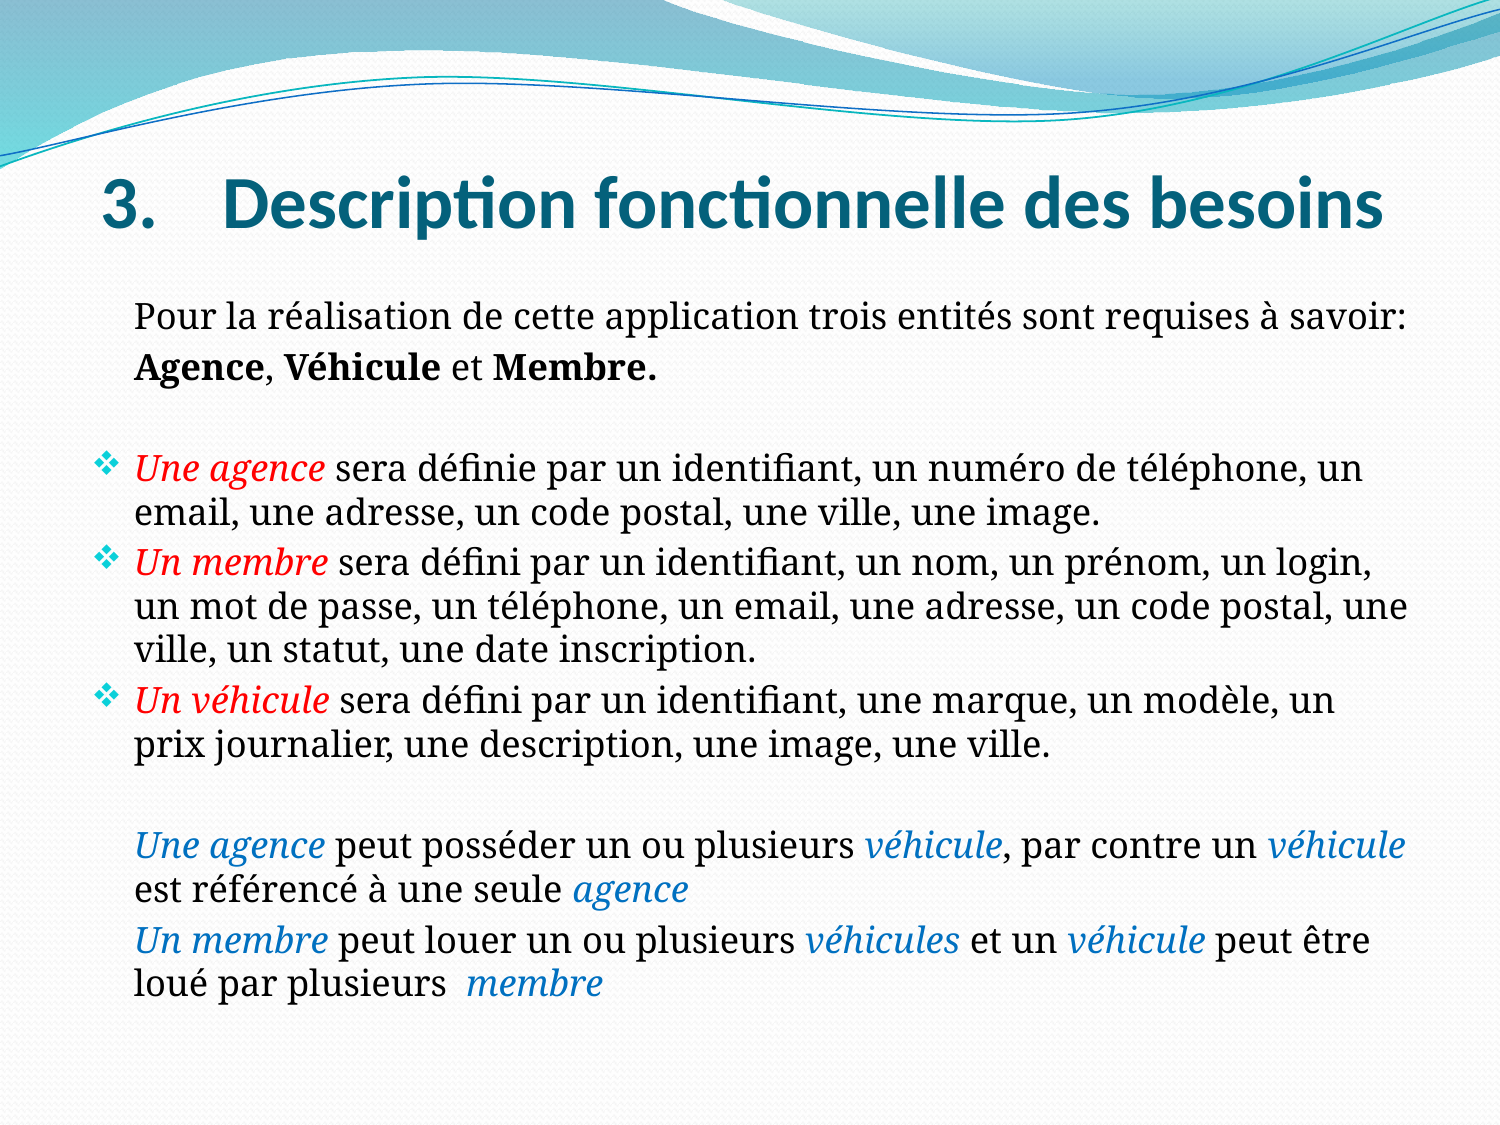

# Description fonctionnelle des besoins
	Pour la réalisation de cette application trois entités sont requises à savoir:
	Agence, Véhicule et Membre.

Une agence sera définie par un identifiant, un numéro de téléphone, un email, une adresse, un code postal, une ville, une image.
Un membre sera défini par un identifiant, un nom, un prénom, un login, un mot de passe, un téléphone, un email, une adresse, un code postal, une ville, un statut, une date inscription.
Un véhicule sera défini par un identifiant, une marque, un modèle, un prix journalier, une description, une image, une ville.

	Une agence peut posséder un ou plusieurs véhicule, par contre un véhicule est référencé à une seule agence
	Un membre peut louer un ou plusieurs véhicules et un véhicule peut être loué par plusieurs  membre